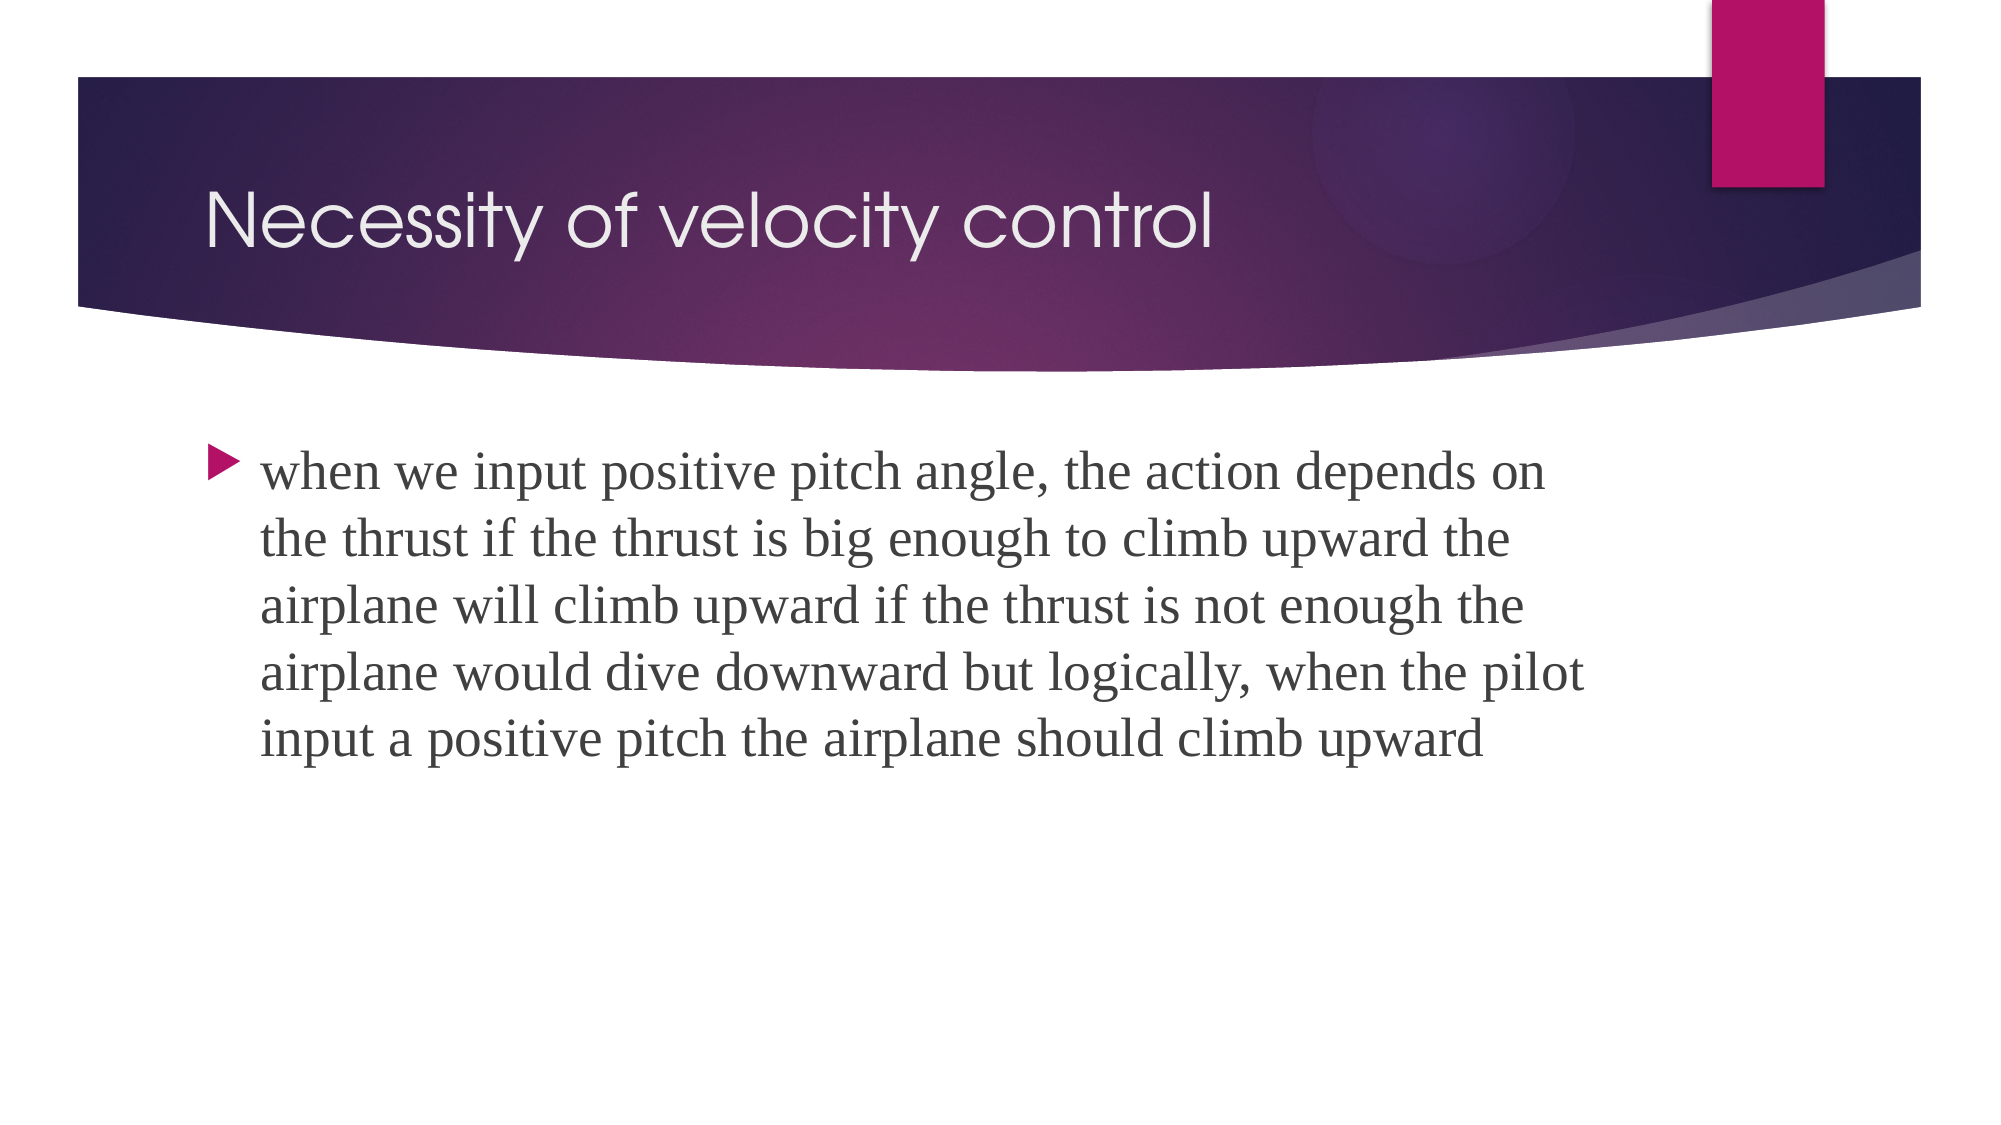

# Necessity of velocity control
when we input positive pitch angle, the action depends on the thrust if the thrust is big enough to climb upward the airplane will climb upward if the thrust is not enough the airplane would dive downward but logically, when the pilot input a positive pitch the airplane should climb upward